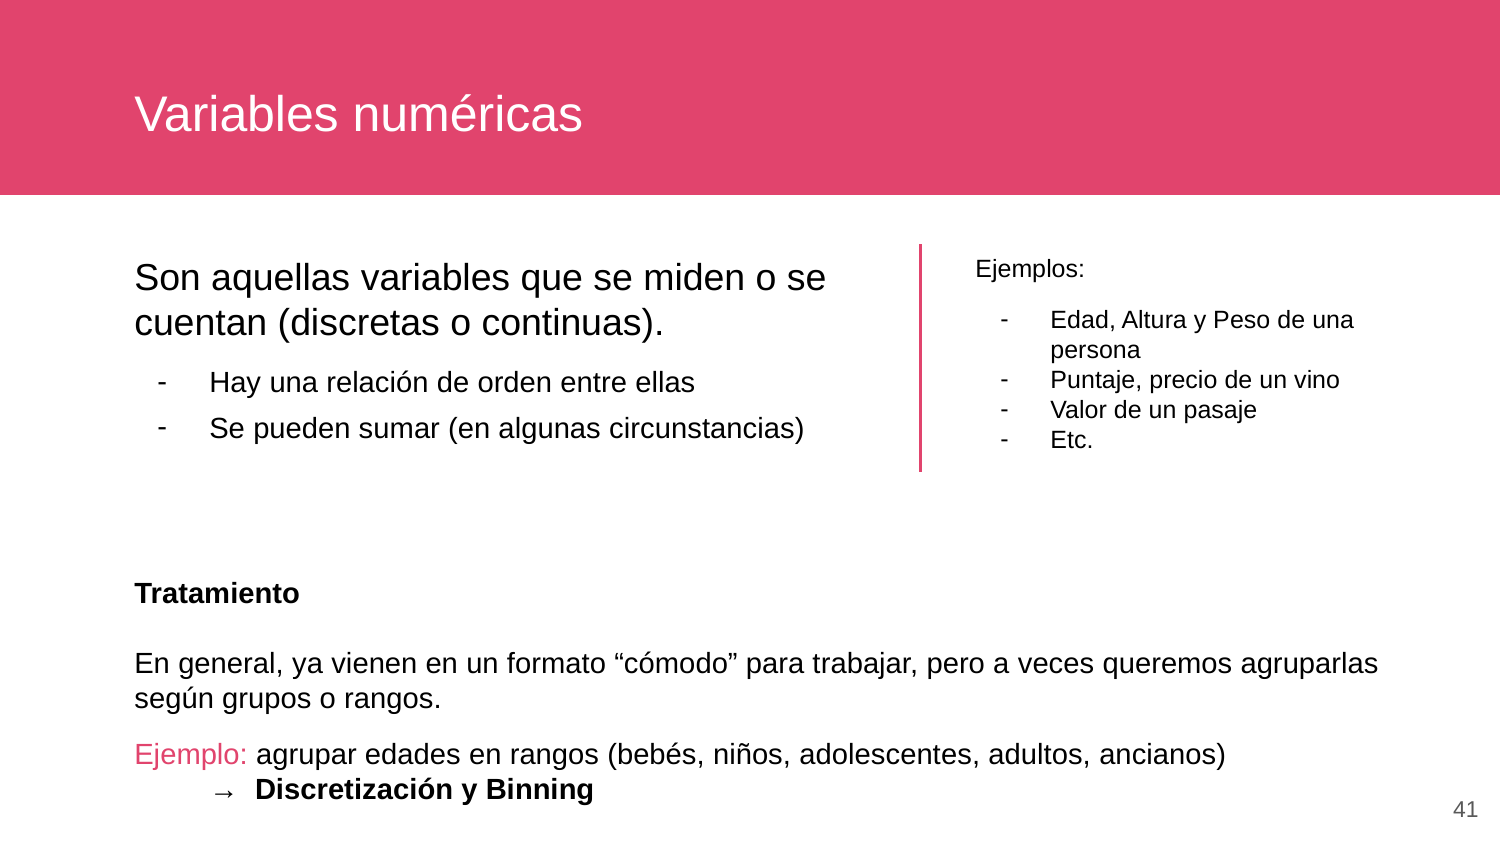

# Variables numéricas
Son aquellas variables que se miden o se cuentan (discretas o continuas).
Hay una relación de orden entre ellas
Se pueden sumar (en algunas circunstancias)
Ejemplos:
Edad, Altura y Peso de una persona
Puntaje, precio de un vino
Valor de un pasaje
Etc.

Tratamiento

En general, ya vienen en un formato “cómodo” para trabajar, pero a veces queremos agruparlas según grupos o rangos.
Ejemplo: agrupar edades en rangos (bebés, niños, adolescentes, adultos, ancianos)
→  Discretización y Binning

41